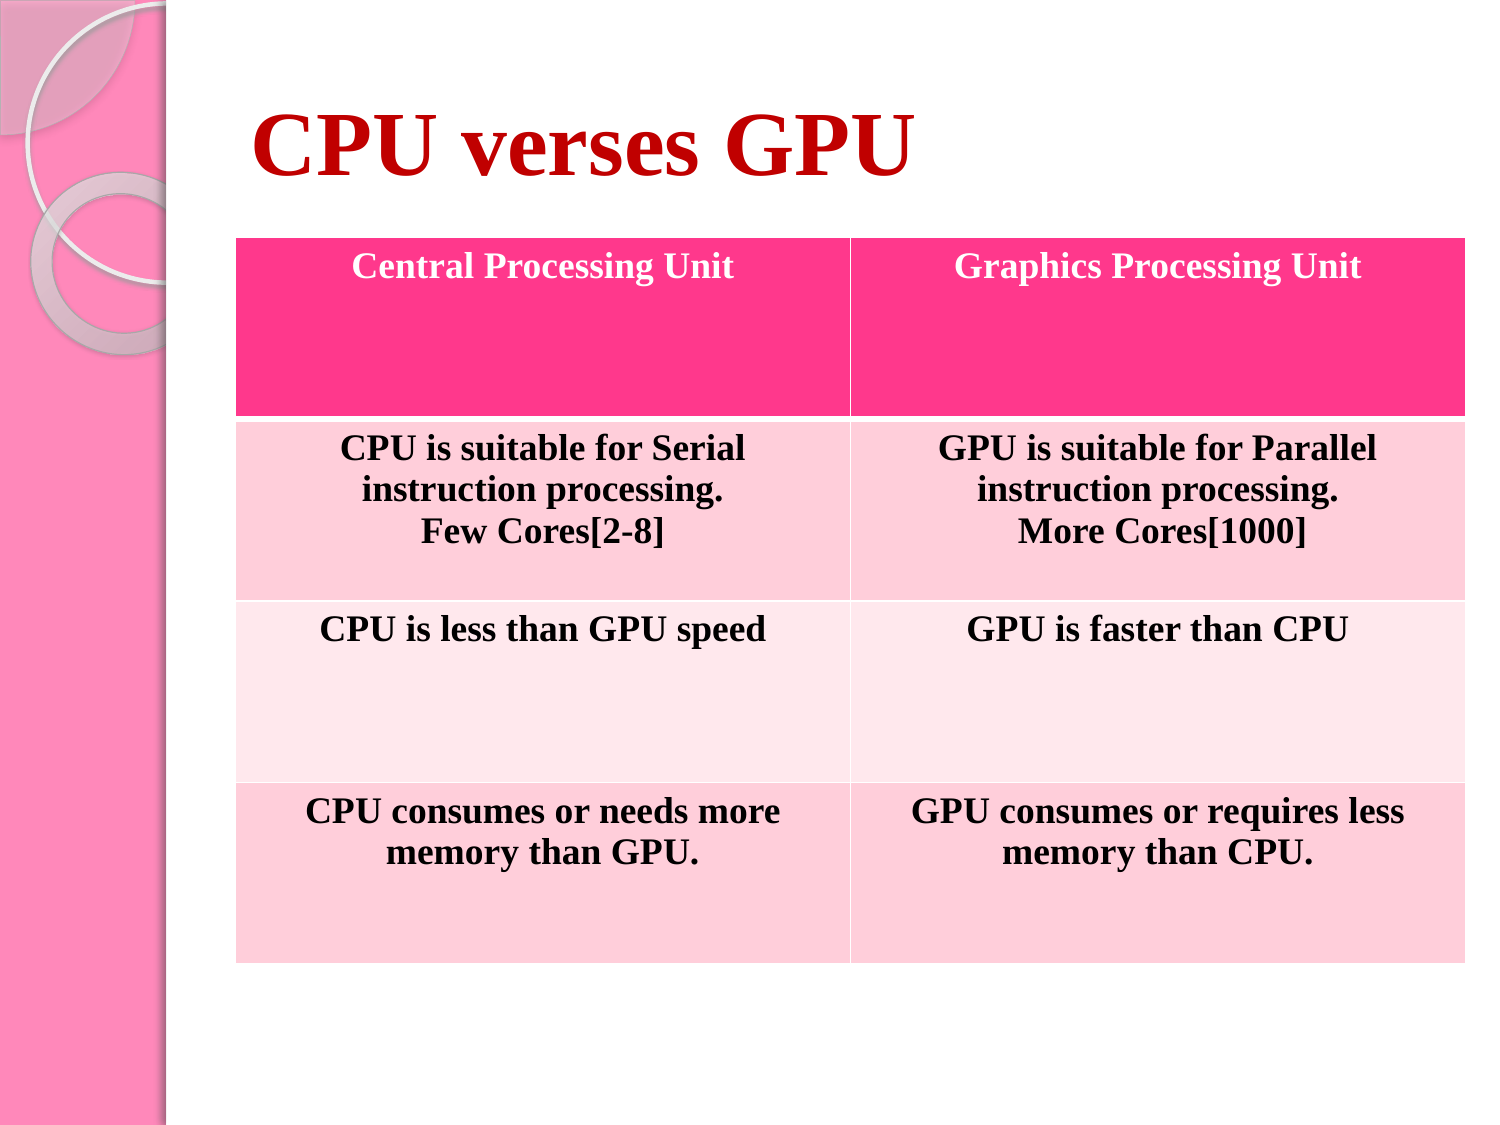

# CPU verses GPU
| Central Processing Unit | Graphics Processing Unit |
| --- | --- |
| CPU is suitable for Serial instruction processing. Few Cores[2-8] | GPU is suitable for Parallel instruction processing. More Cores[1000] |
| CPU is less than GPU speed | GPU is faster than CPU |
| CPU consumes or needs more memory than GPU. | GPU consumes or requires less memory than CPU. |